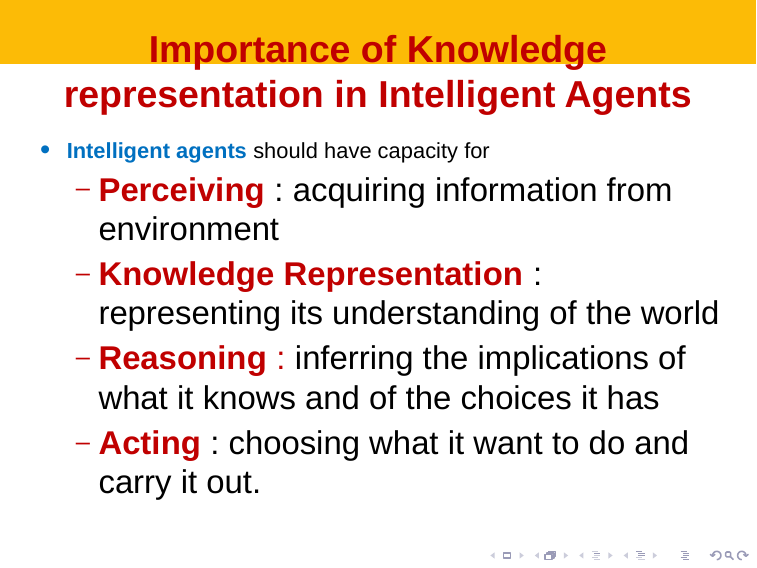

# Importance of Knowledge representation in Intelligent Agents
Intelligent agents should have capacity for
Perceiving : acquiring information from environment
Knowledge Representation : representing its understanding of the world
Reasoning : inferring the implications of what it knows and of the choices it has
Acting : choosing what it want to do and carry it out.